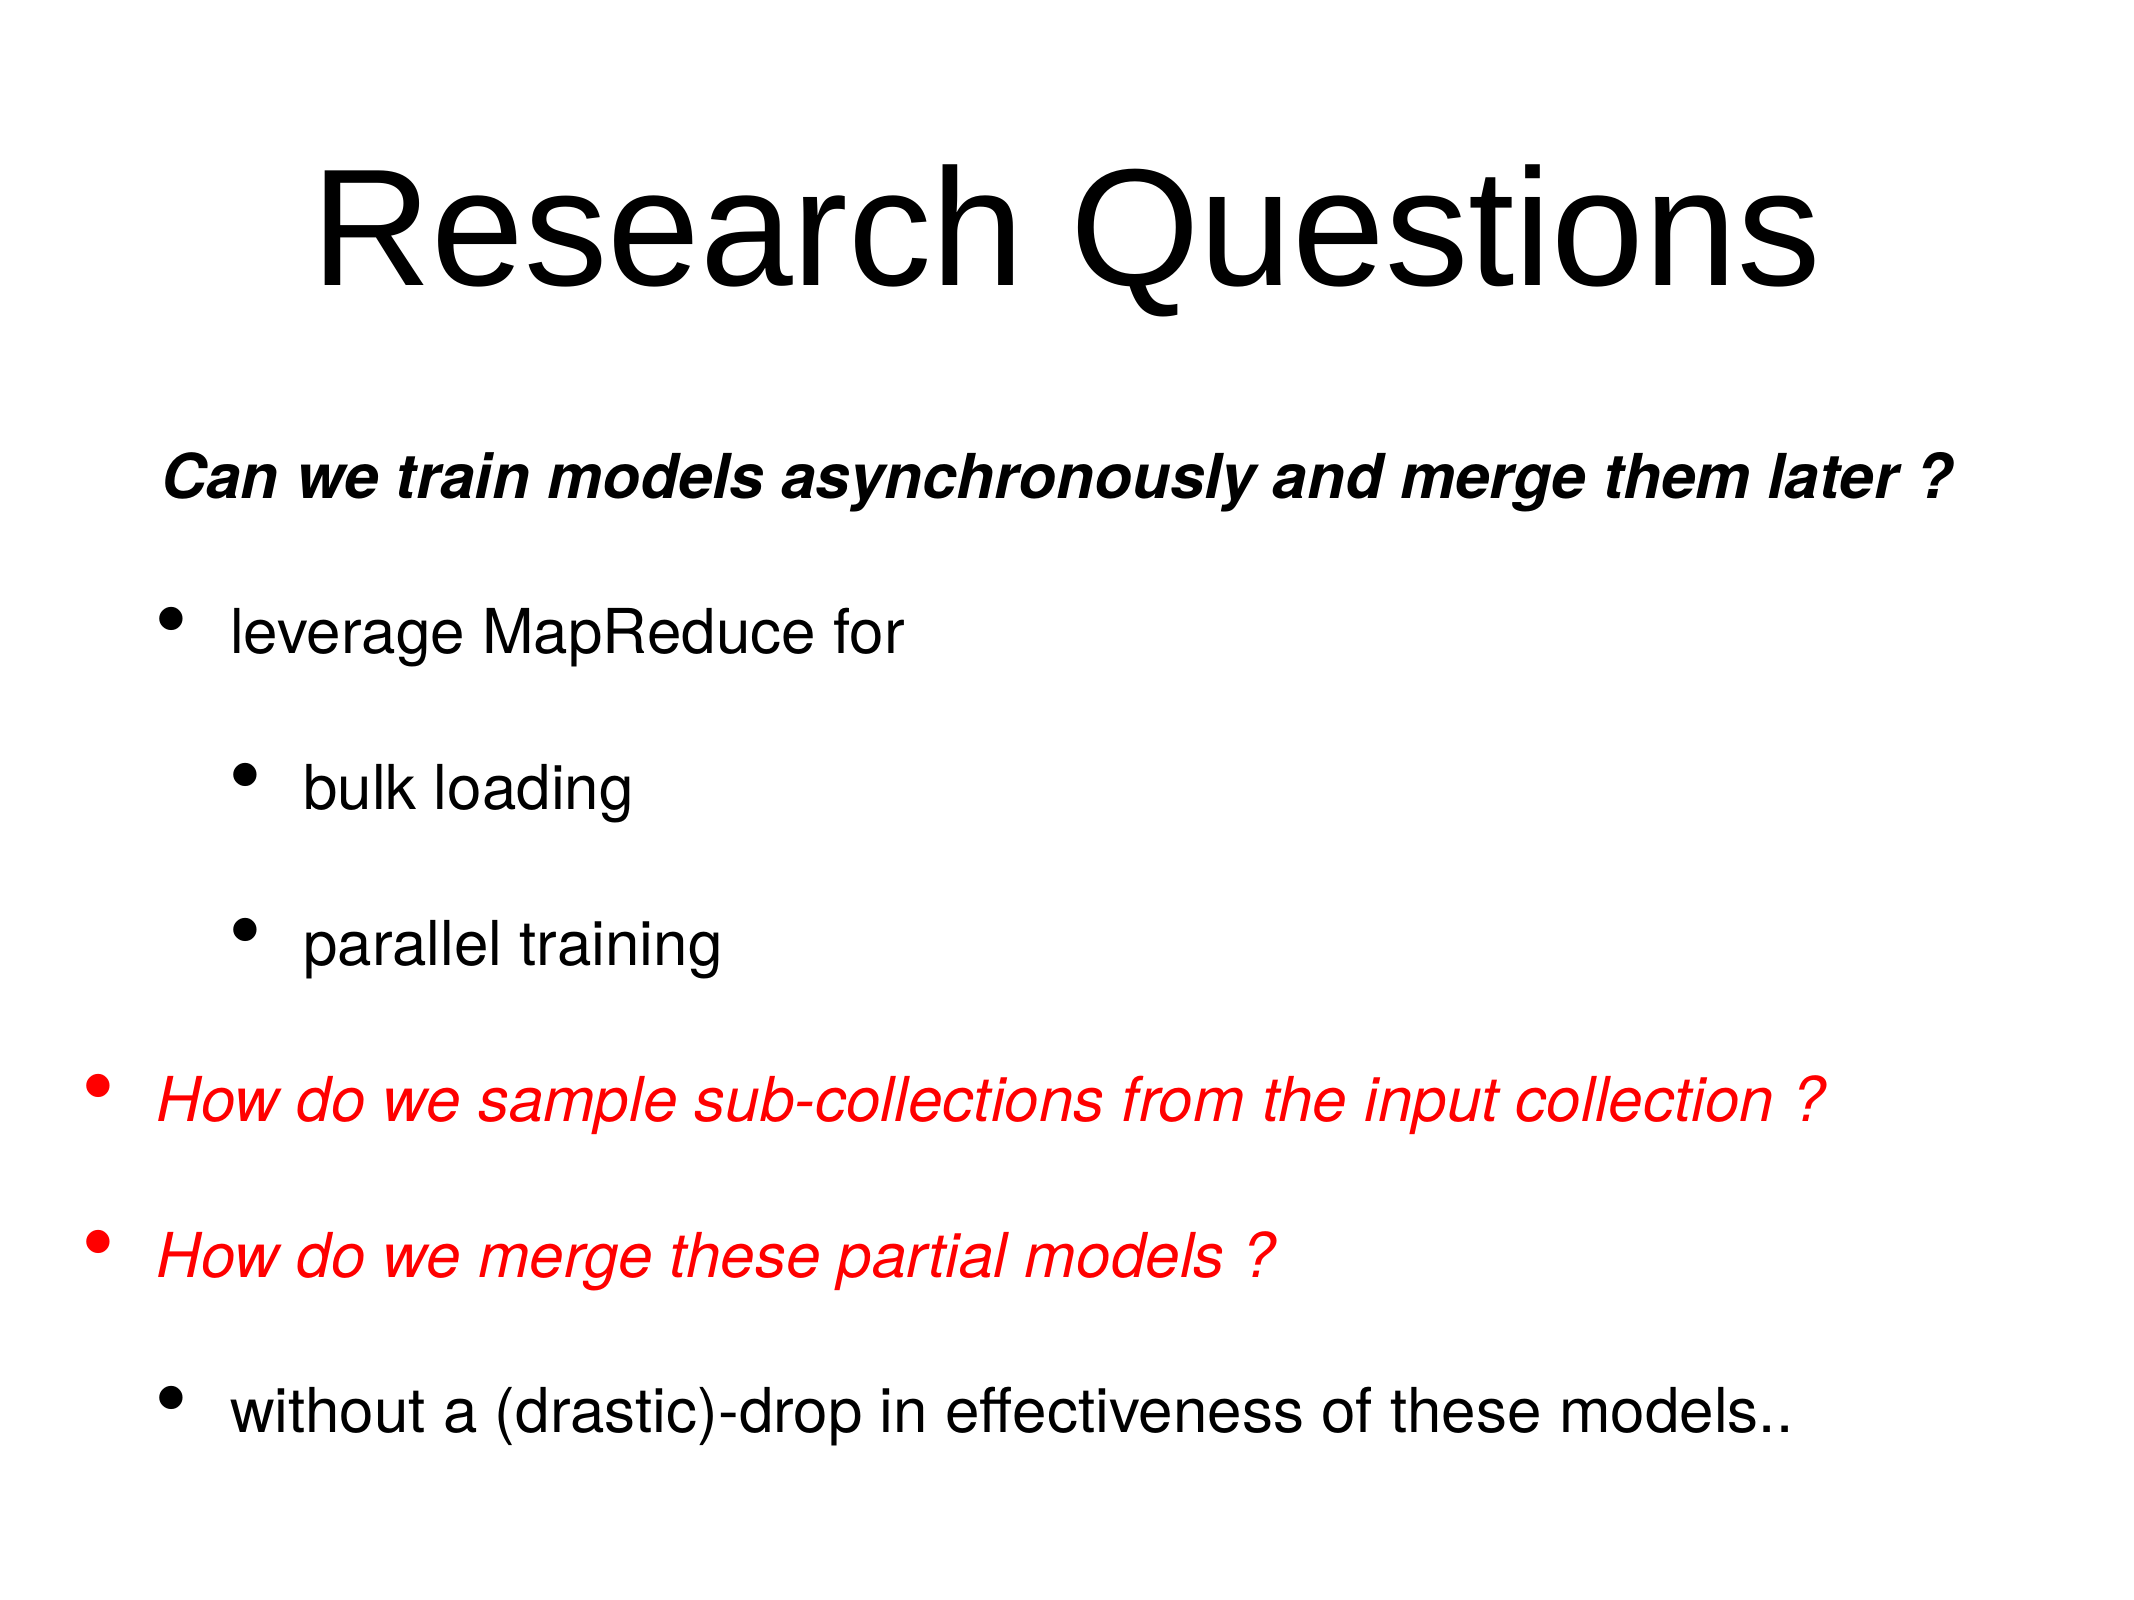

# Research Questions
Can we train models asynchronously and merge them later ?
leverage MapReduce for
bulk loading
parallel training
How do we sample sub-collections from the input collection ?
How do we merge these partial models ?
without a (drastic)-drop in effectiveness of these models..